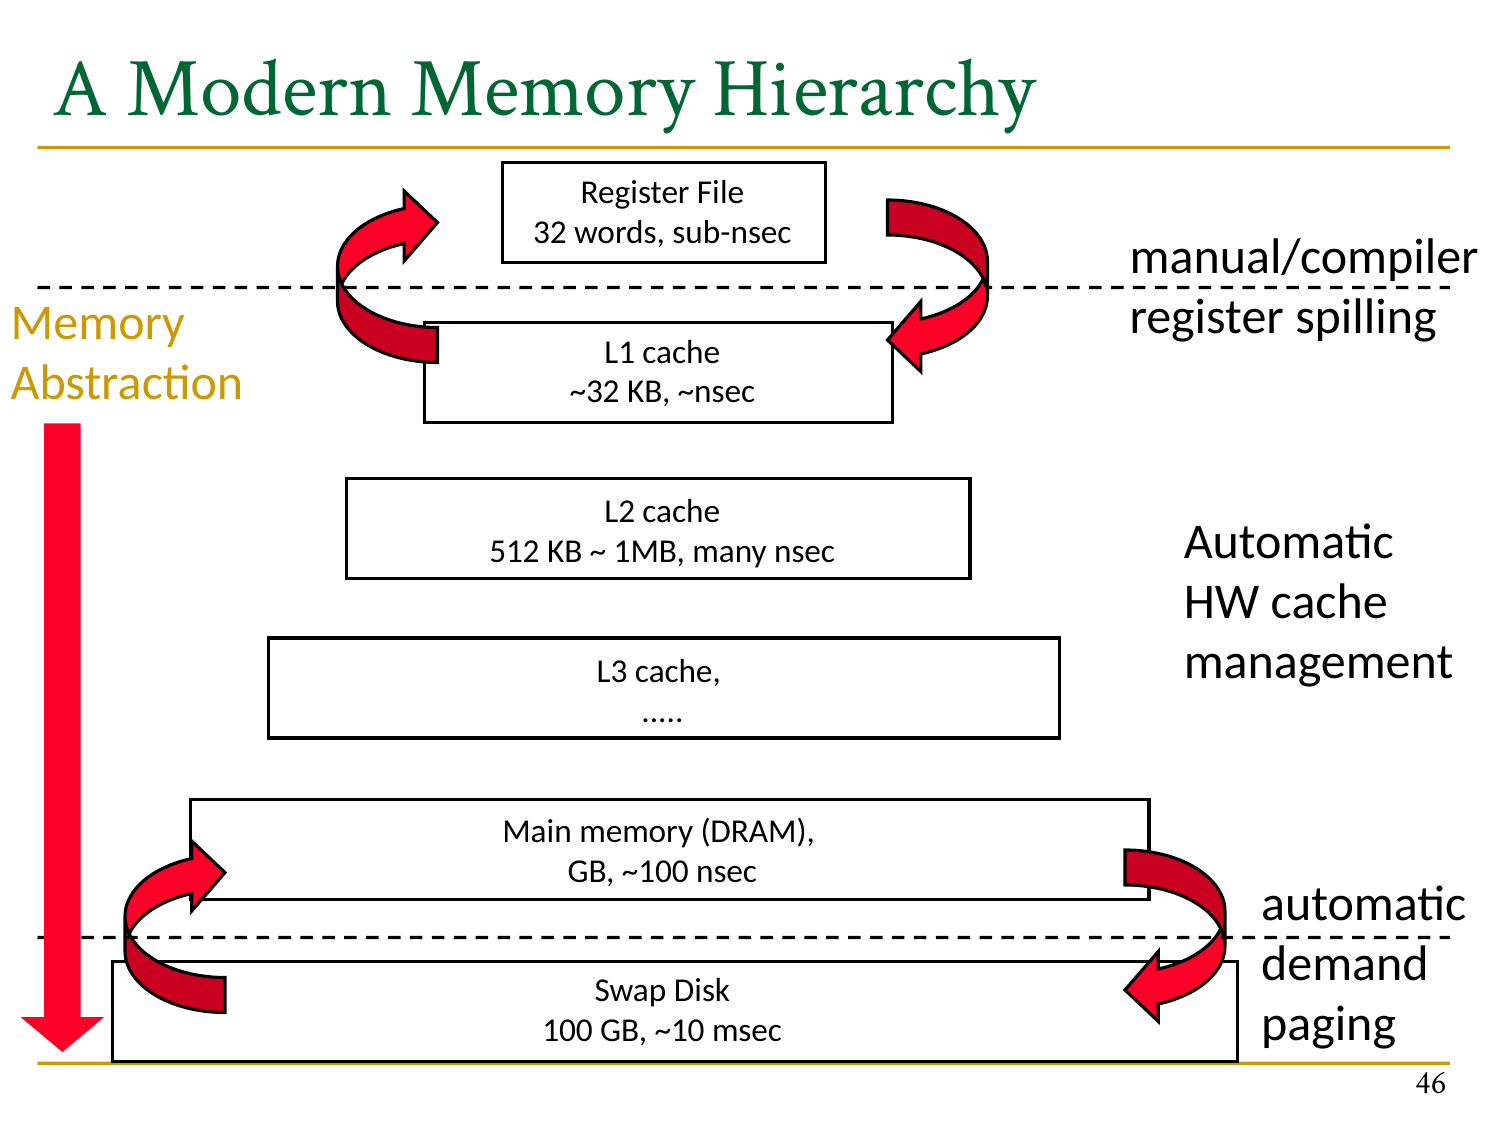

# A Modern Memory Hierarchy
Register File
32 words, sub-nsec

L1 cache
~32 KB, ~nsec

L2 cache
512 KB ~ 1MB, many nsec

L3 cache,
.....

Main memory (DRAM),
GB, ~100 nsec

Swap Disk
100 GB, ~10 msec

manual/compiler
register spilling
Memory
Abstraction

Automatic
HW cache
management

automatic
demand
paging

46